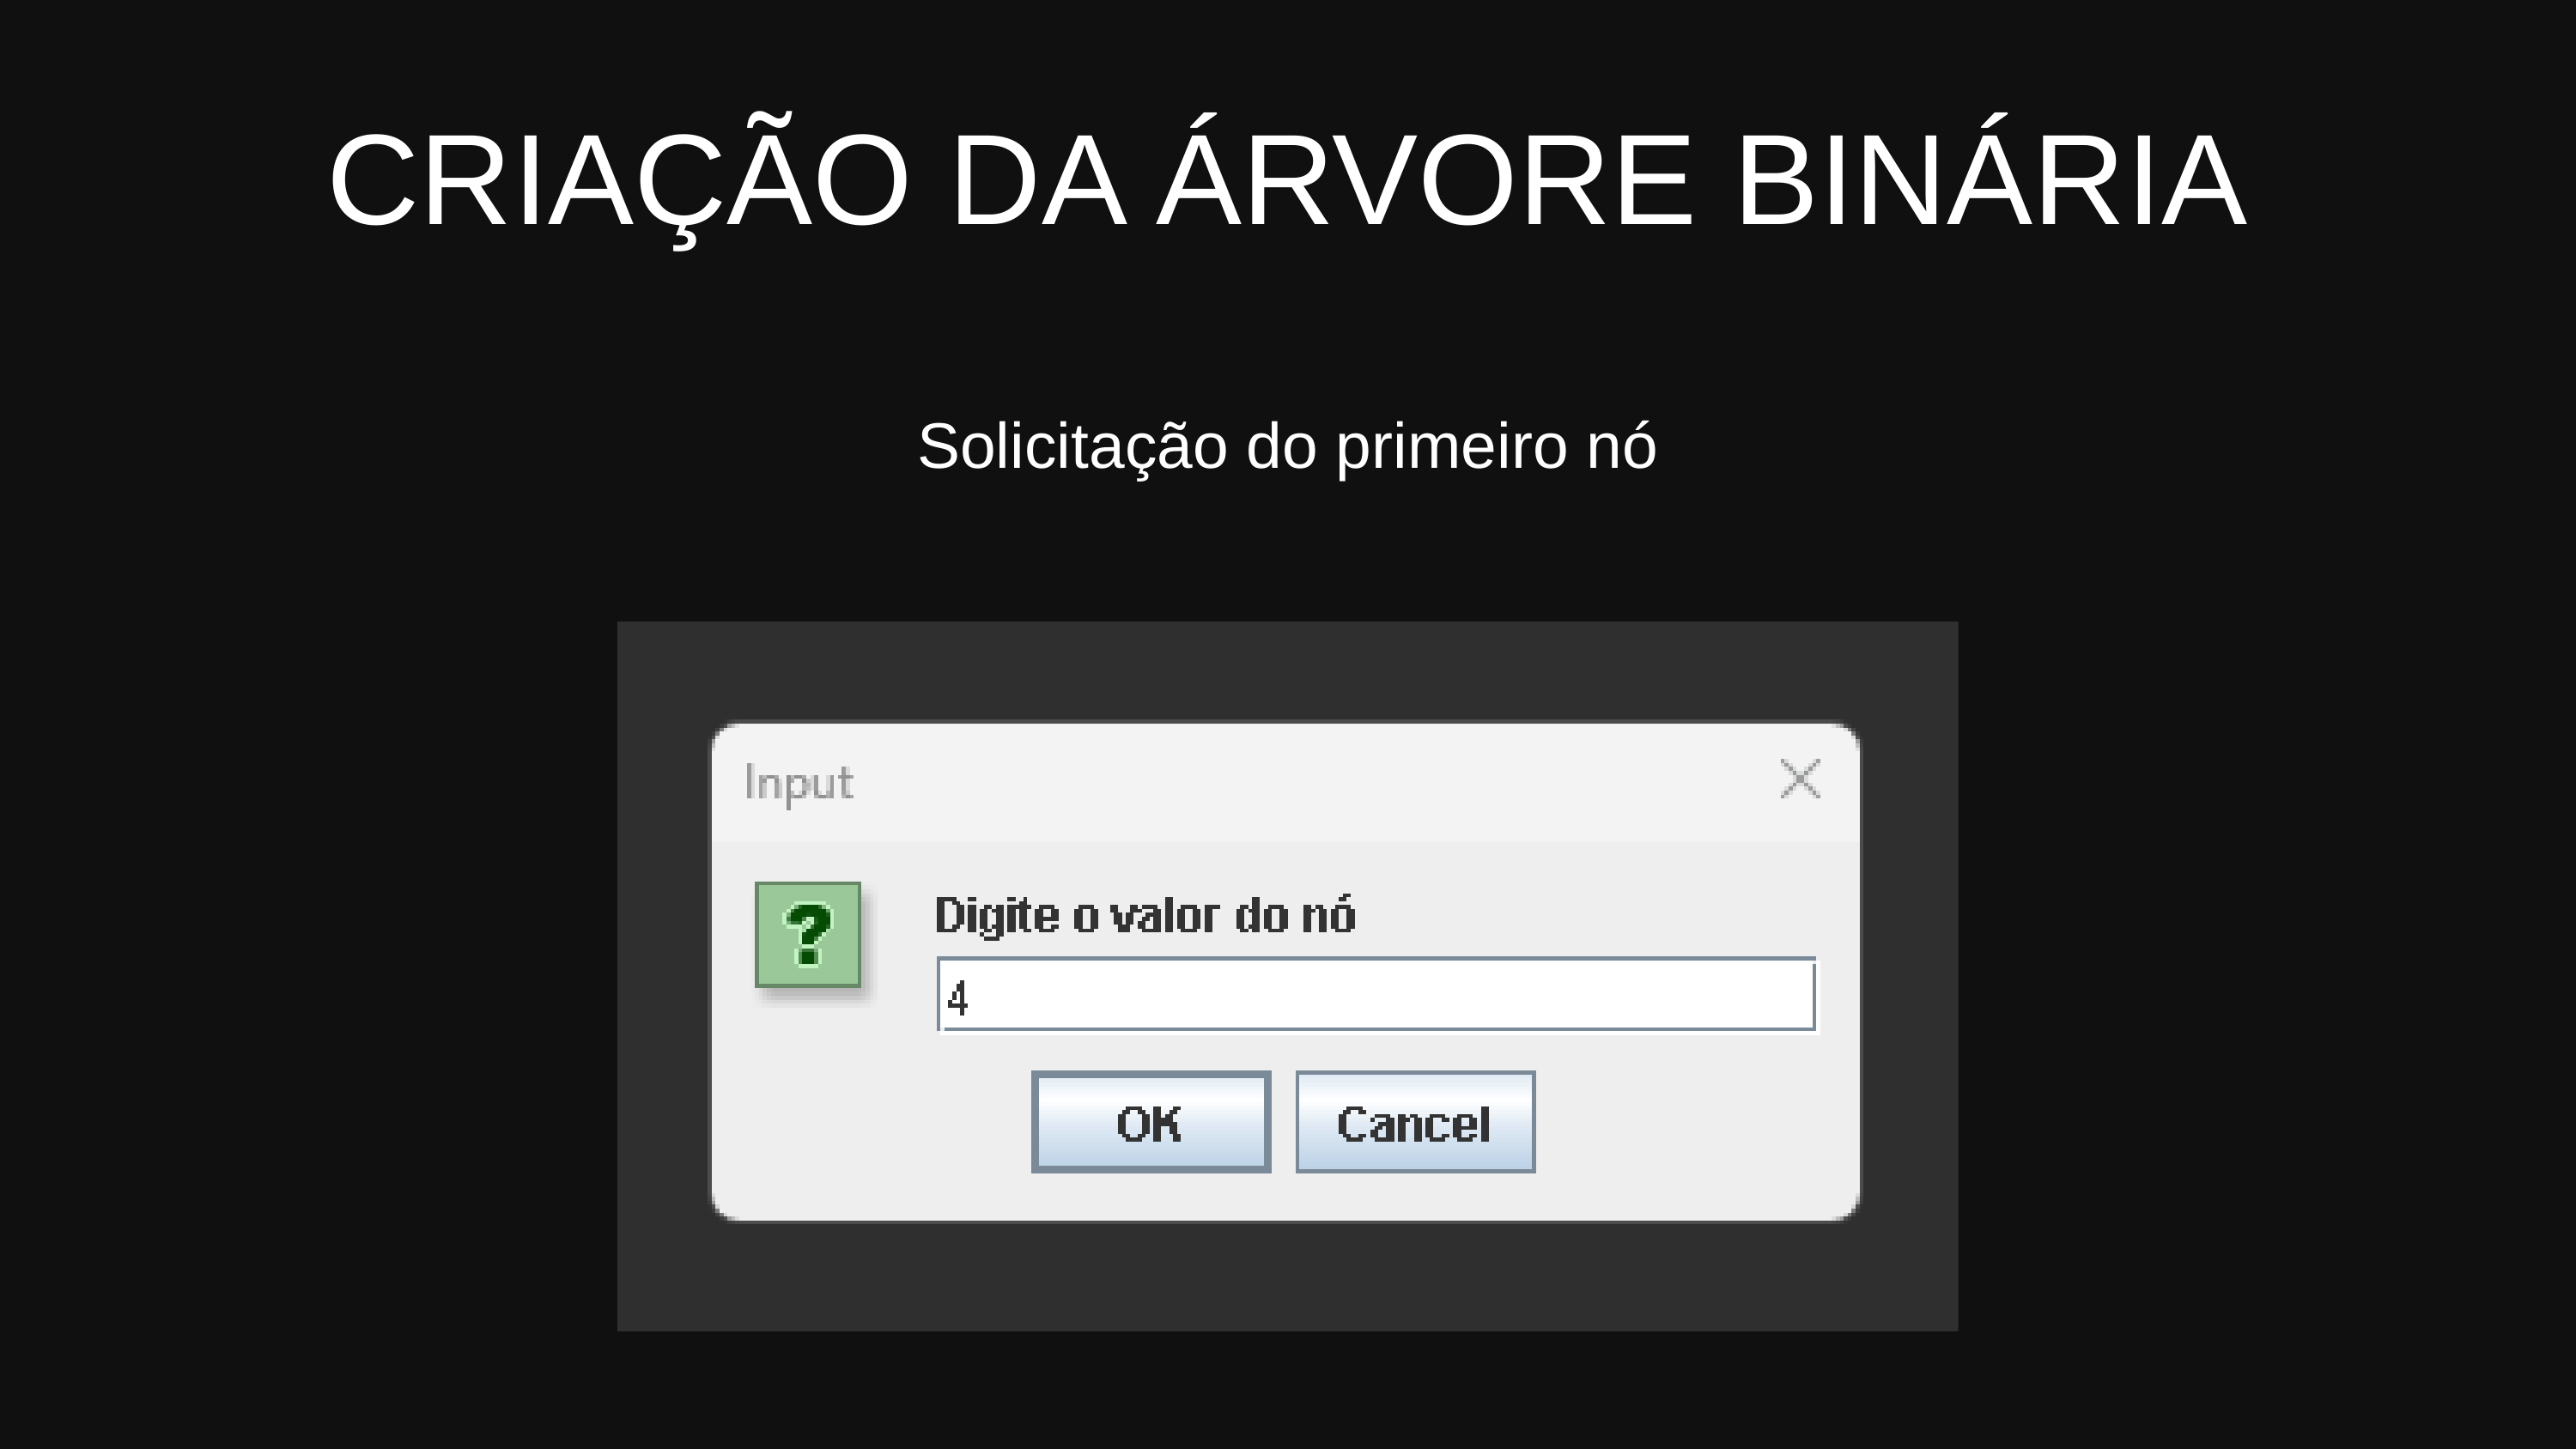

CRIAÇÃO DA ÁRVORE BINÁRIA
Solicitação do primeiro nó